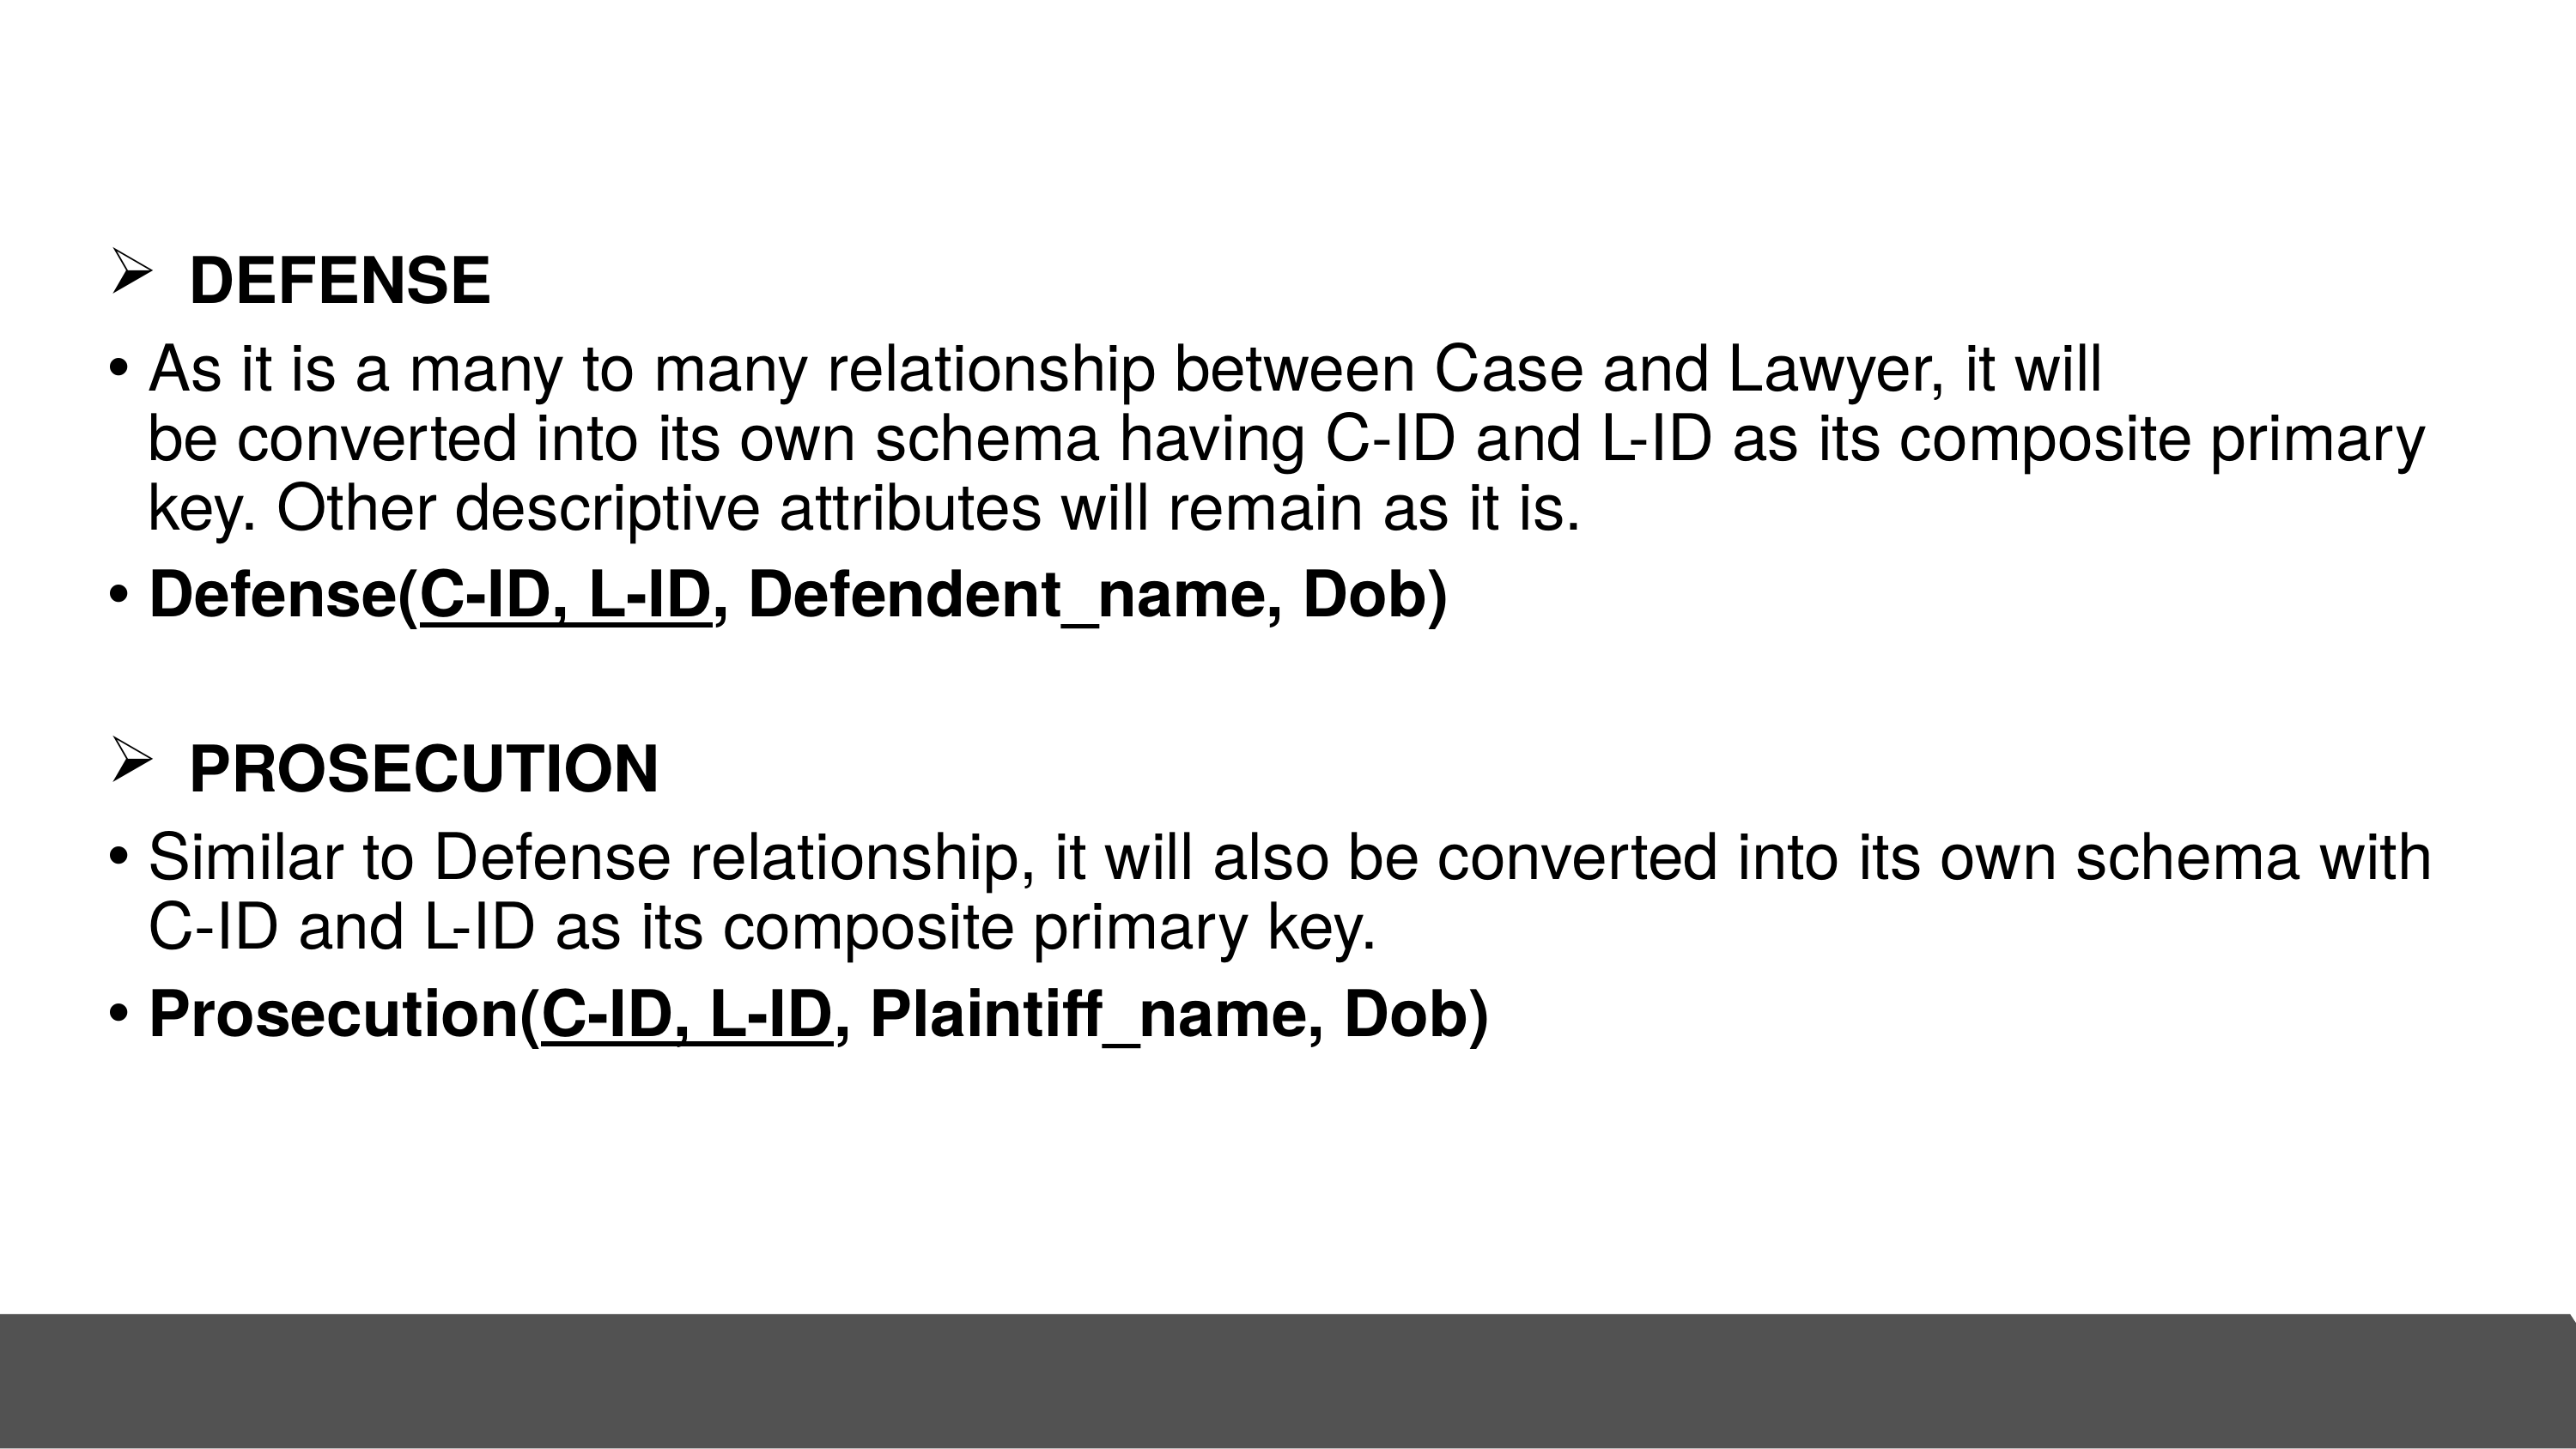

DEFENSE
As it is a many to many relationship between Case and Lawyer, it will be converted into its own schema having C-ID and L-ID as its composite primary key. Other descriptive attributes will remain as it is.
Defense(C-ID, L-ID, Defendent_name, Dob)

PROSECUTION
Similar to Defense relationship, it will also be converted into its own schema with C-ID and L-ID as its composite primary key.
Prosecution(C-ID, L-ID, Plaintiff_name, Dob)